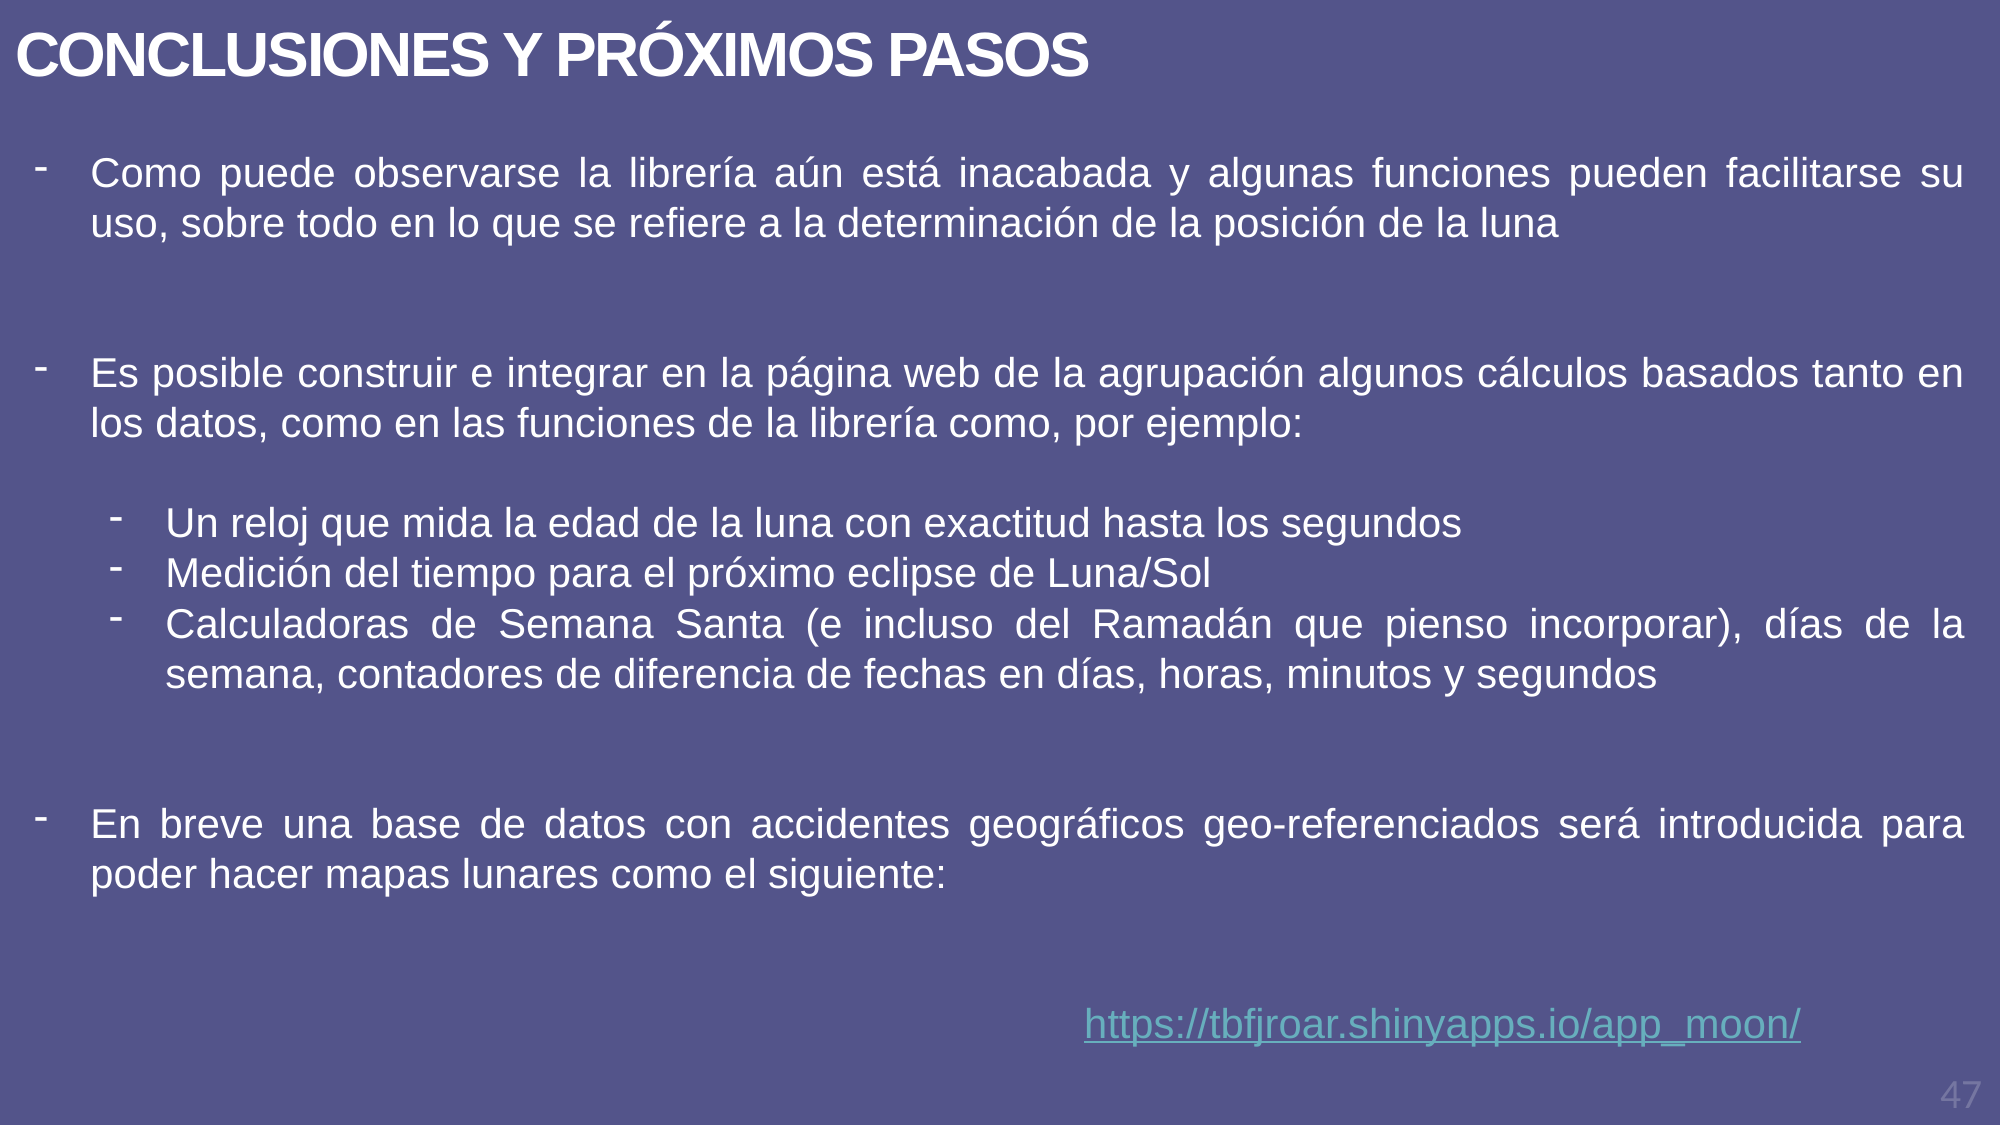

# CONCLUSIONES Y PRÓXIMOS PASOS
Como puede observarse la librería aún está inacabada y algunas funciones pueden facilitarse su uso, sobre todo en lo que se refiere a la determinación de la posición de la luna

Es posible construir e integrar en la página web de la agrupación algunos cálculos basados tanto en los datos, como en las funciones de la librería como, por ejemplo:

Un reloj que mida la edad de la luna con exactitud hasta los segundos
Medición del tiempo para el próximo eclipse de Luna/Sol
Calculadoras de Semana Santa (e incluso del Ramadán que pienso incorporar), días de la semana, contadores de diferencia de fechas en días, horas, minutos y segundos

En breve una base de datos con accidentes geográficos geo-referenciados será introducida para poder hacer mapas lunares como el siguiente:

							https://tbfjroar.shinyapps.io/app_moon/
47